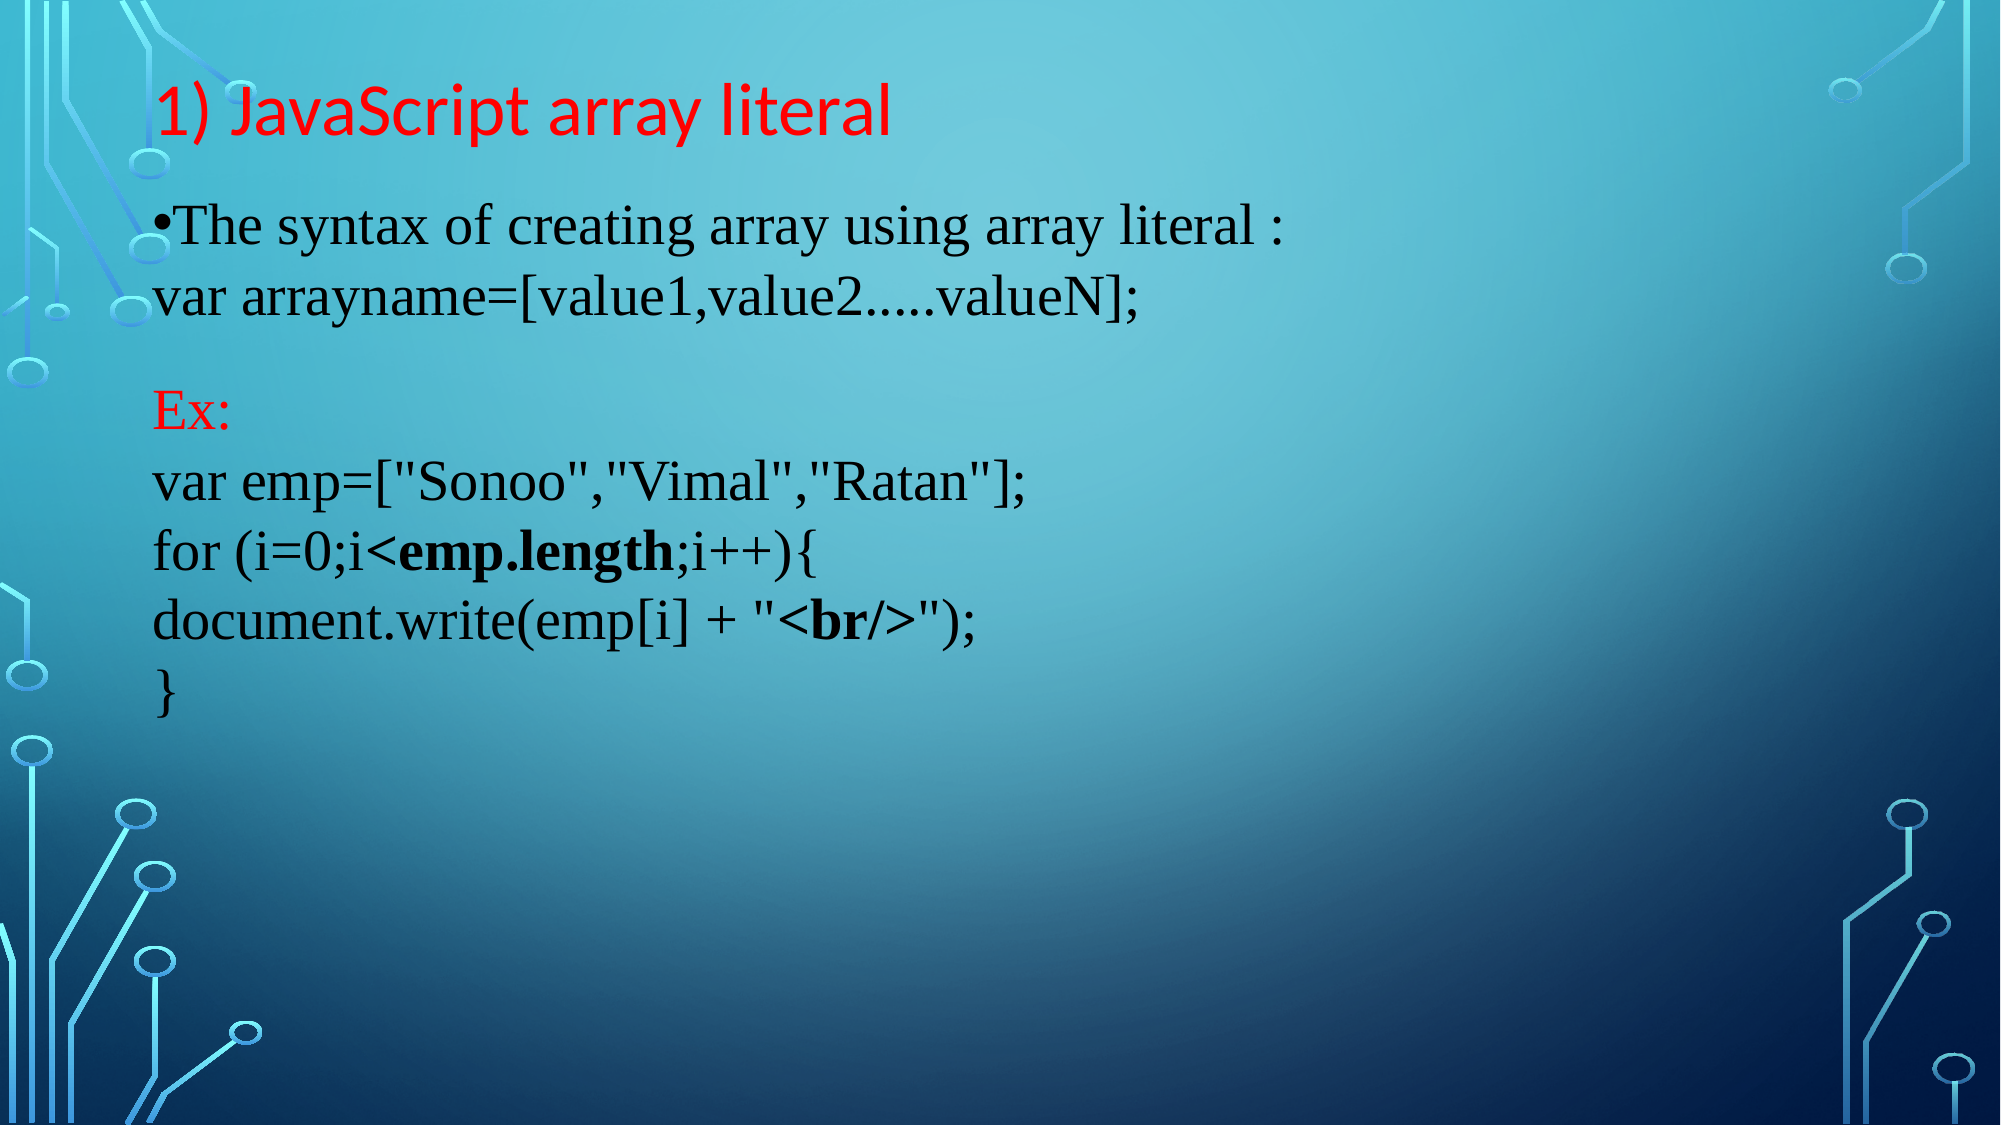

1) JavaScript array literal
The syntax of creating array using array literal :
var arrayname=[value1,value2.....valueN];

Ex:
var emp=["Sonoo","Vimal","Ratan"];
for (i=0;i<emp.length;i++){
document.write(emp[i] + "<br/>");
}